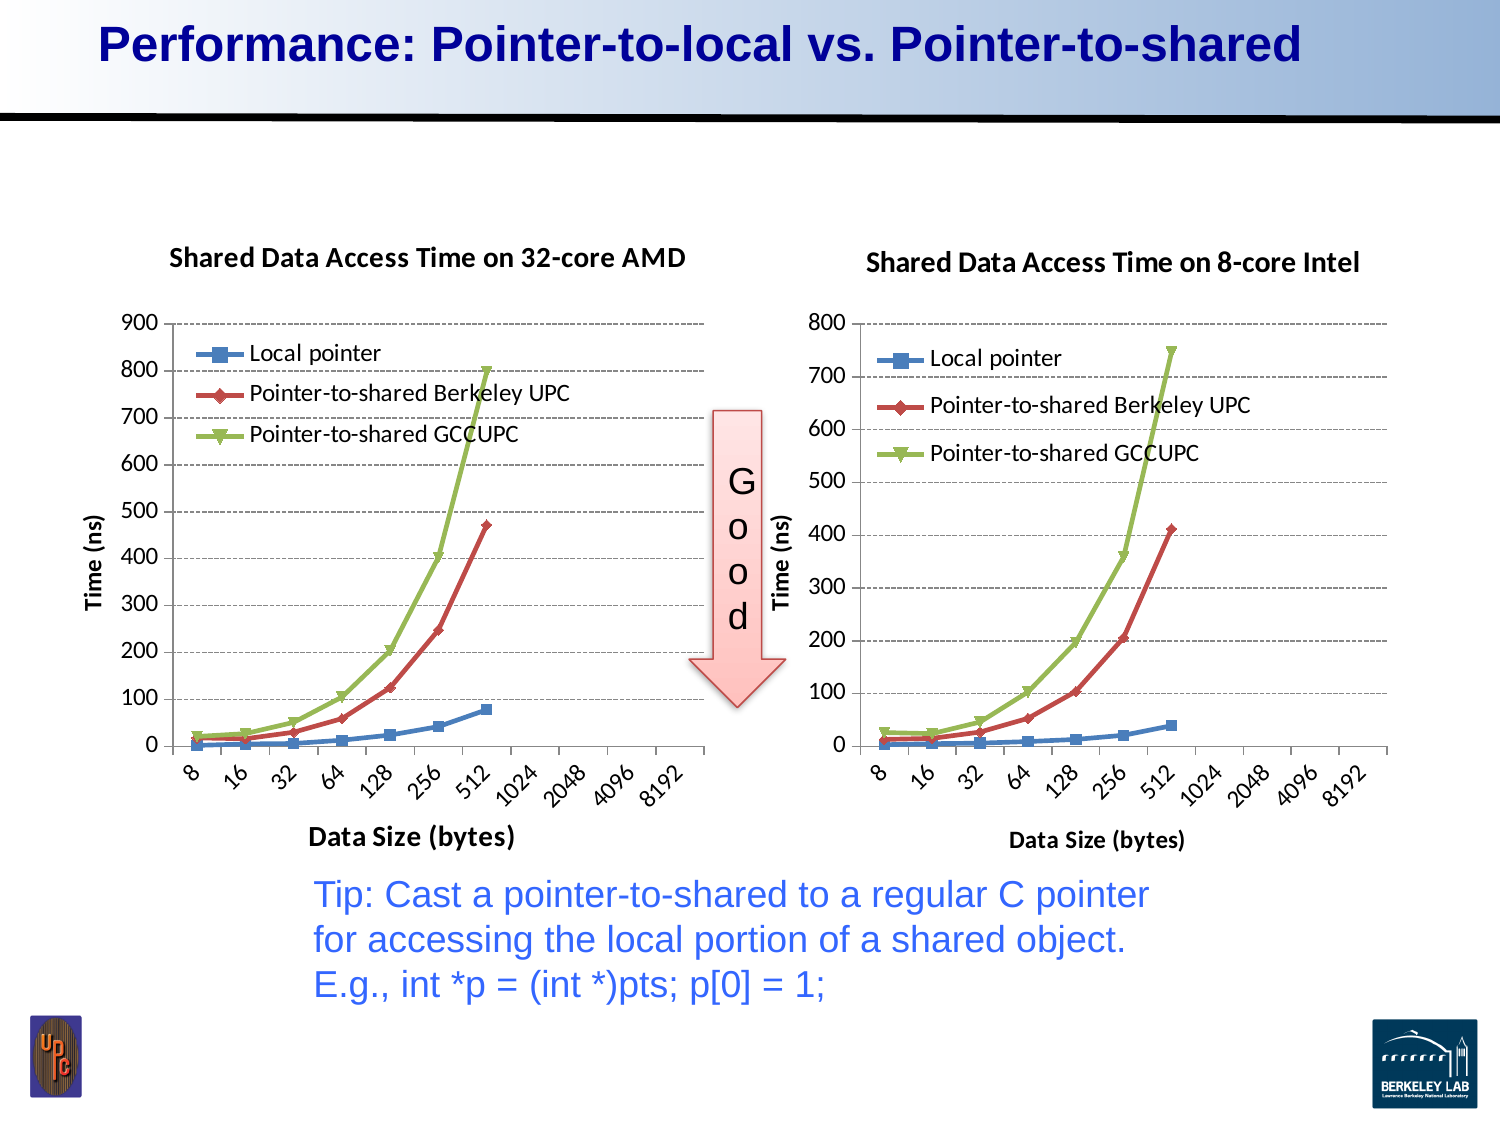

# Performance: Pointer-to-local vs. Pointer-to-shared

[unsupported chart]

[unsupported chart]

Good
Tip: Cast a pointer-to-shared to a regular C pointer for accessing the local portion of a shared object. E.g., int *p = (int *)pts; p[0] = 1;